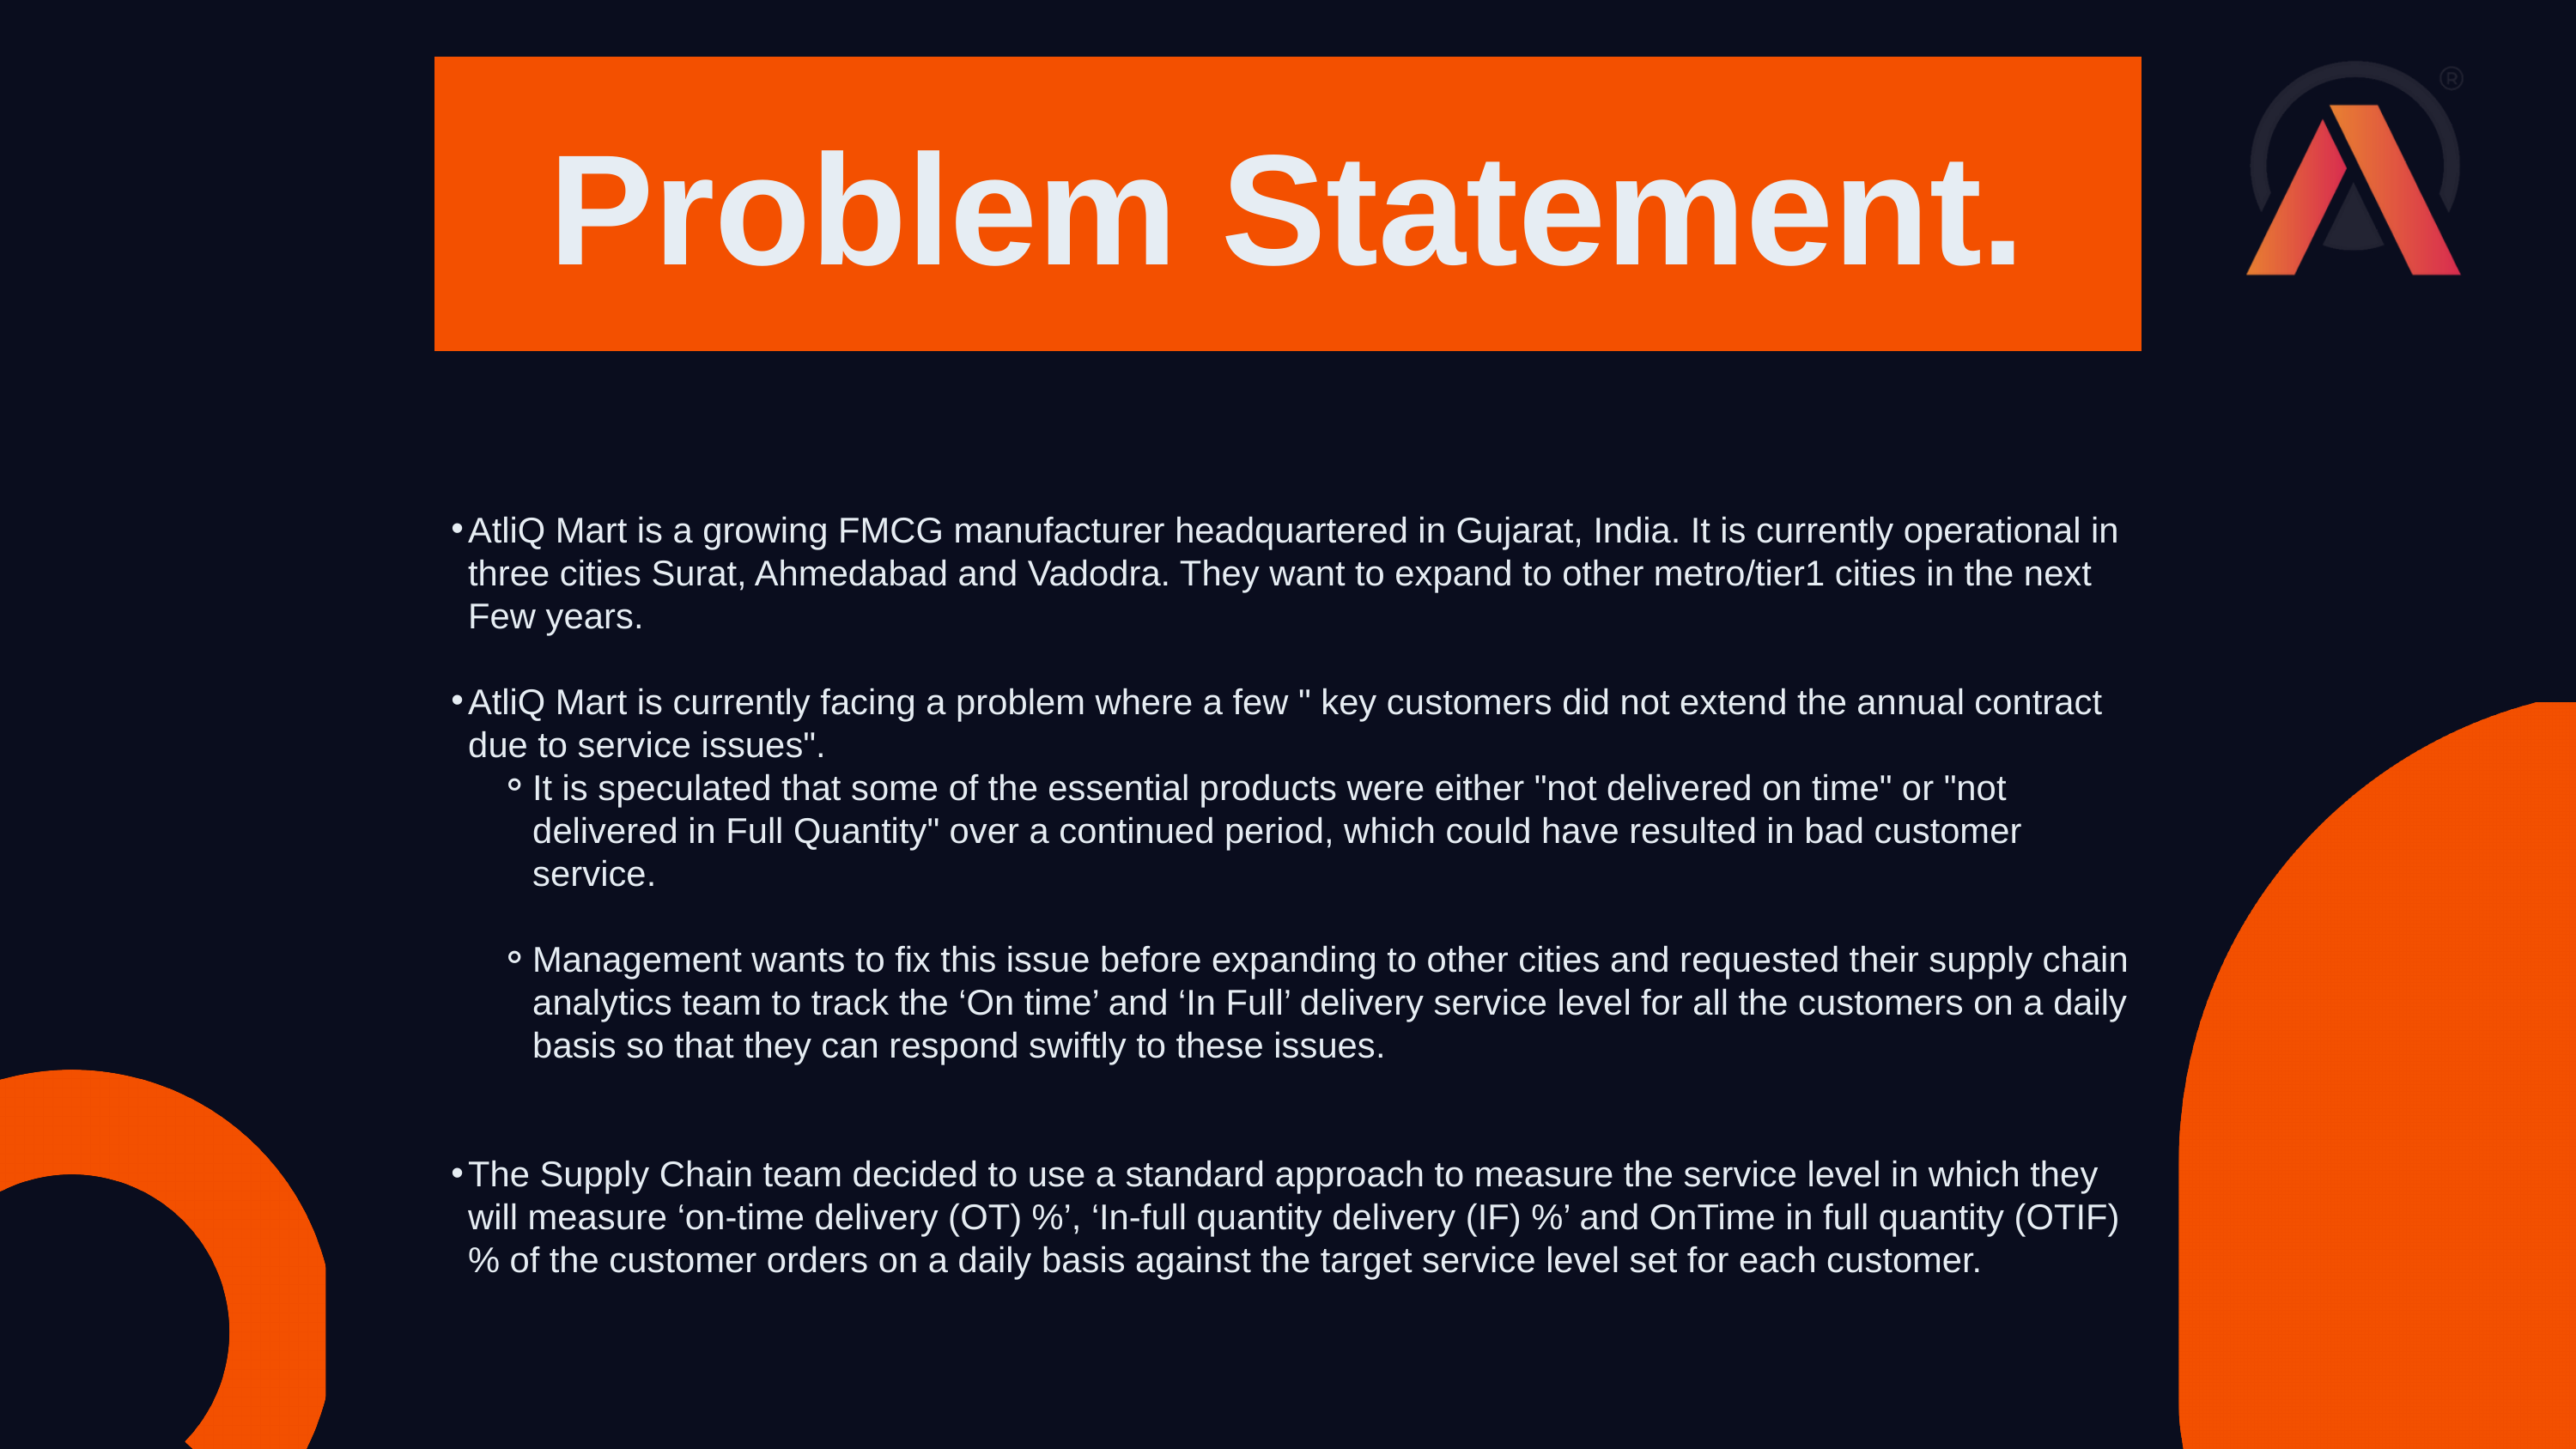

Problem Statement.

AtliQ Mart is a growing FMCG manufacturer headquartered in Gujarat, India. It is currently operational in three cities Surat, Ahmedabad and Vadodra. They want to expand to other metro/tier1 cities in the next Few years.

AtliQ Mart is currently facing a problem where a few " key customers did not extend the annual contract due to service issues".
It is speculated that some of the essential products were either "not delivered on time" or "not delivered in Full Quantity" over a continued period, which could have resulted in bad customer service.

Management wants to fix this issue before expanding to other cities and requested their supply chain analytics team to track the ‘On time’ and ‘In Full’ delivery service level for all the customers on a daily basis so that they can respond swiftly to these issues.

The Supply Chain team decided to use a standard approach to measure the service level in which they will measure ‘on-time delivery (OT) %’, ‘In-full quantity delivery (IF) %’ and OnTime in full quantity (OTIF) % of the customer orders on a daily basis against the target service level set for each customer.